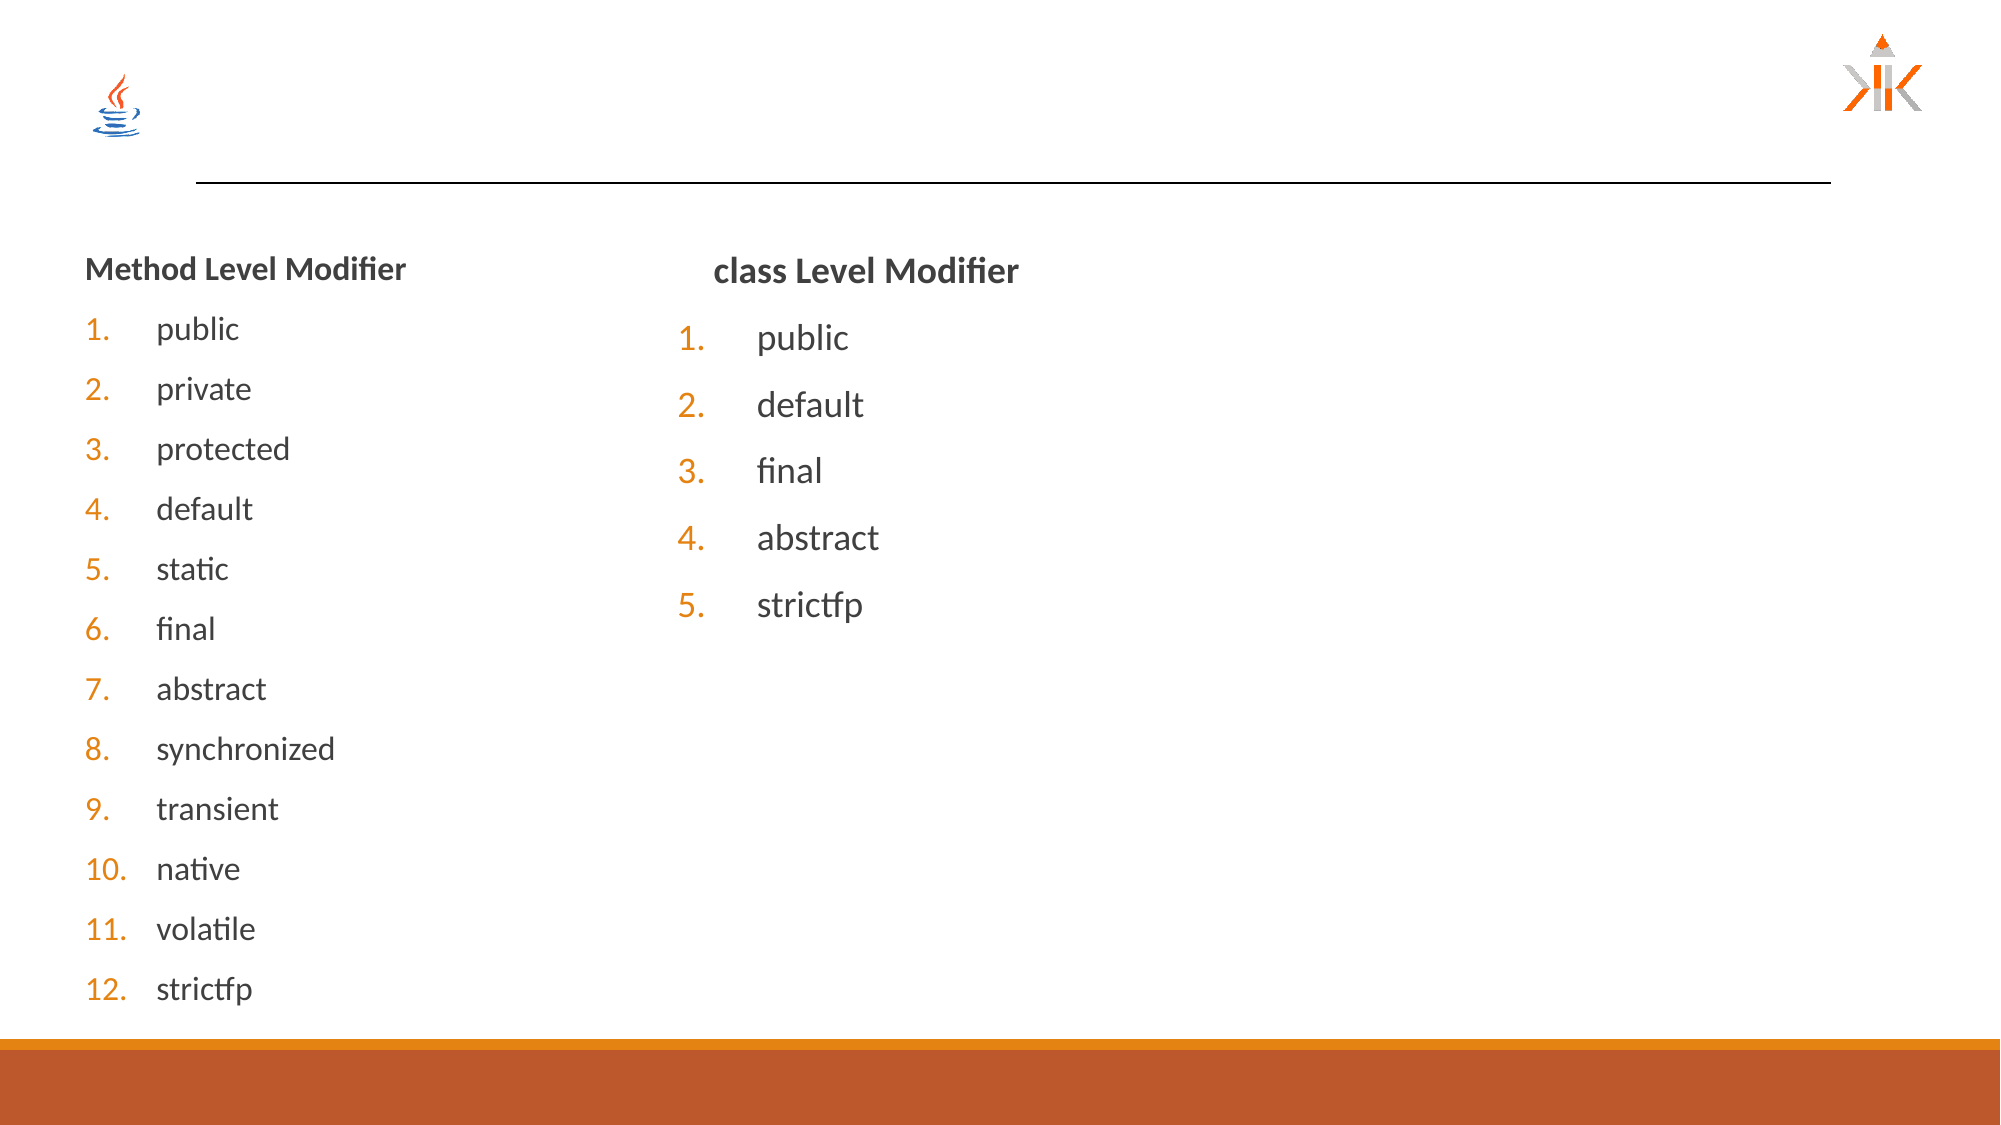

#
Method Level Modifier
public
private
protected
default
static
final
abstract
synchronized
transient
native
volatile
strictfp
class Level Modifier
public
default
final
abstract
strictfp